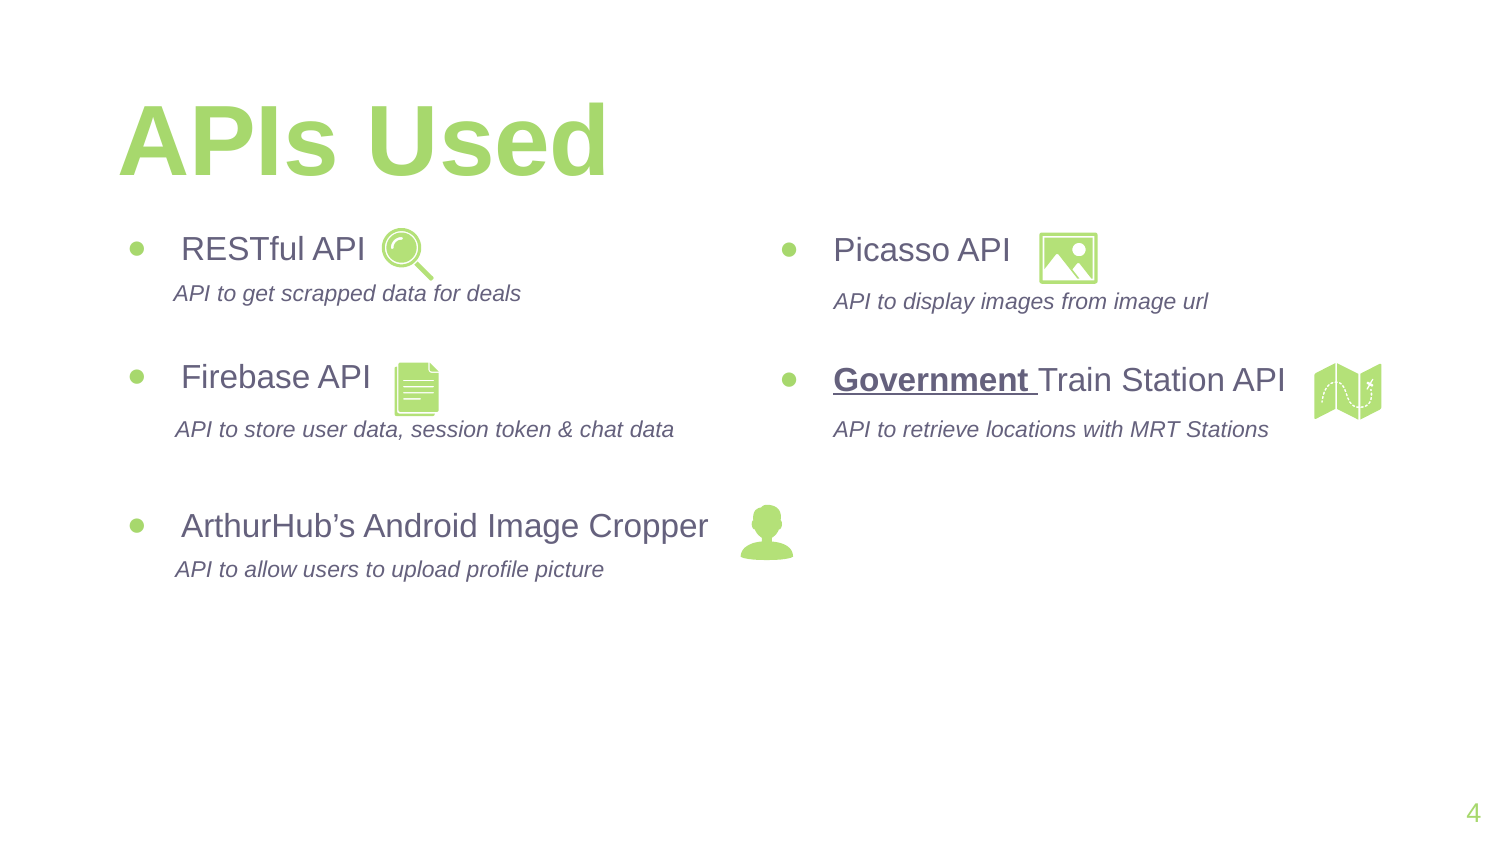

# APIs Used
RESTful API
Picasso API

API to get scrapped data for deals
API to display images from image url
Firebase API
Government Train Station API

API to store user data, session token & chat data
API to retrieve locations with MRT Stations
ArthurHub’s Android Image Cropper

API to allow users to upload profile picture
4